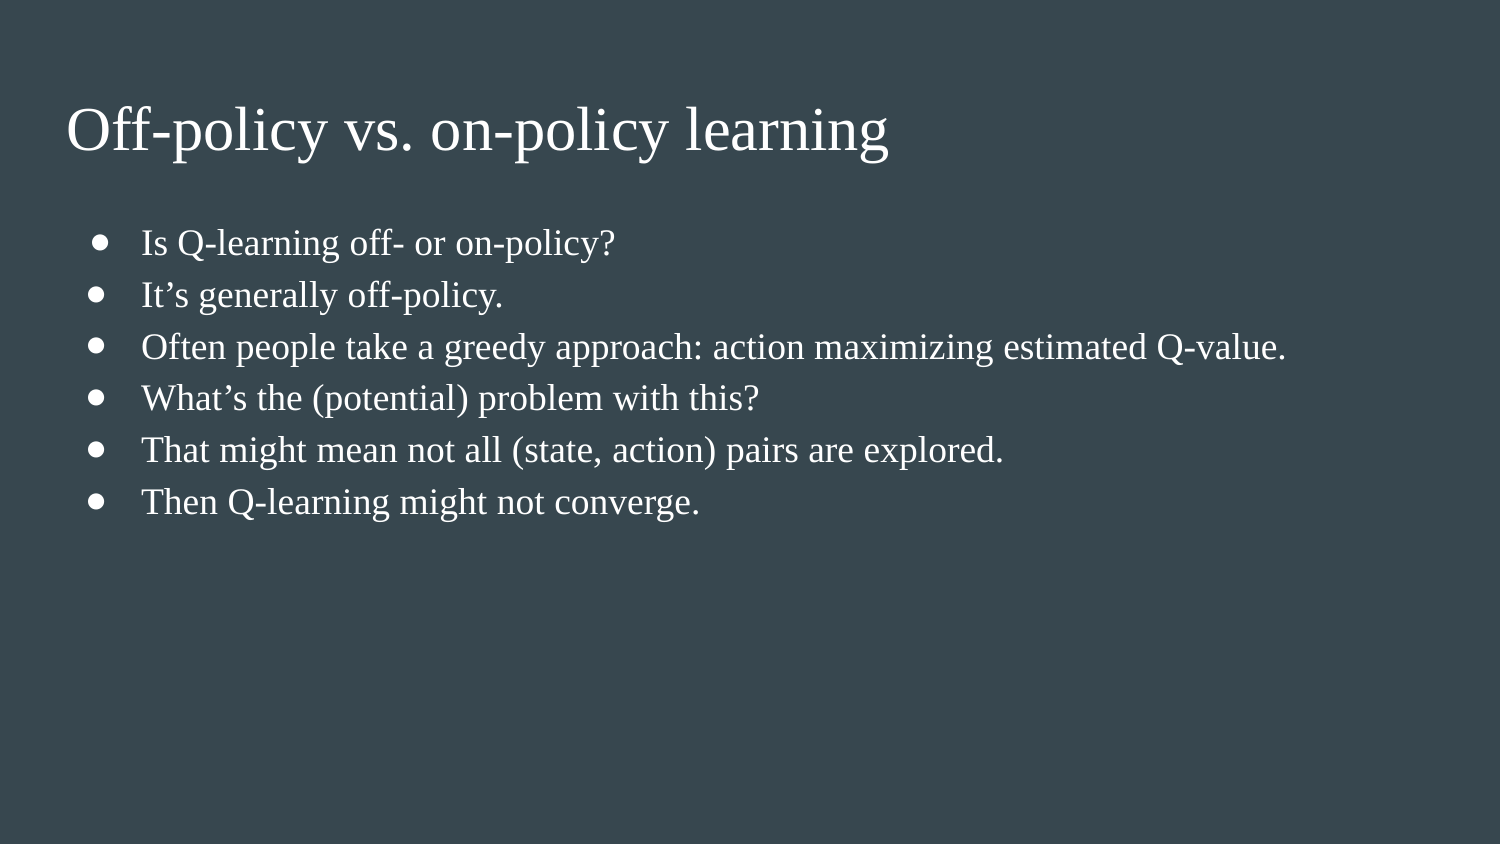

# Off-policy vs. on-policy learning
Is Q-learning off- or on-policy?
It’s generally off-policy.
Often people take a greedy approach: action maximizing estimated Q-value.
What’s the (potential) problem with this?
That might mean not all (state, action) pairs are explored.
Then Q-learning might not converge.